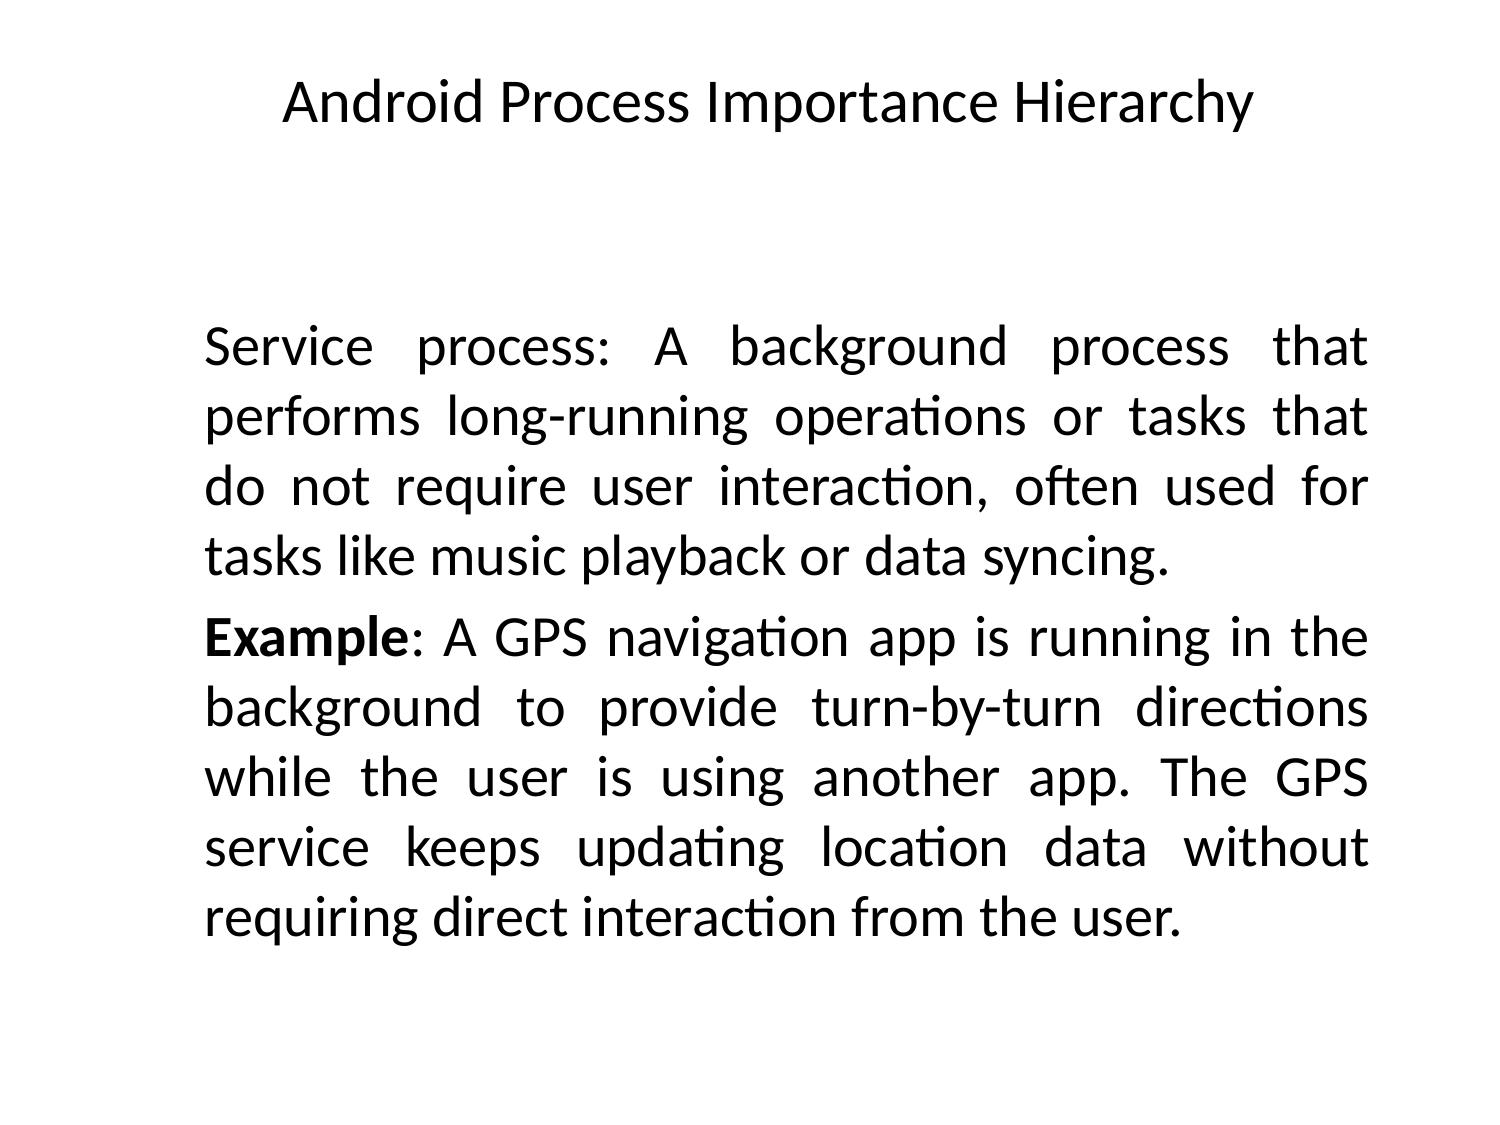

# Android Process Importance Hierarchy
Service process: A background process that performs long-running operations or tasks that do not require user interaction, often used for tasks like music playback or data syncing.
Example: A GPS navigation app is running in the background to provide turn-by-turn directions while the user is using another app. The GPS service keeps updating location data without requiring direct interaction from the user.